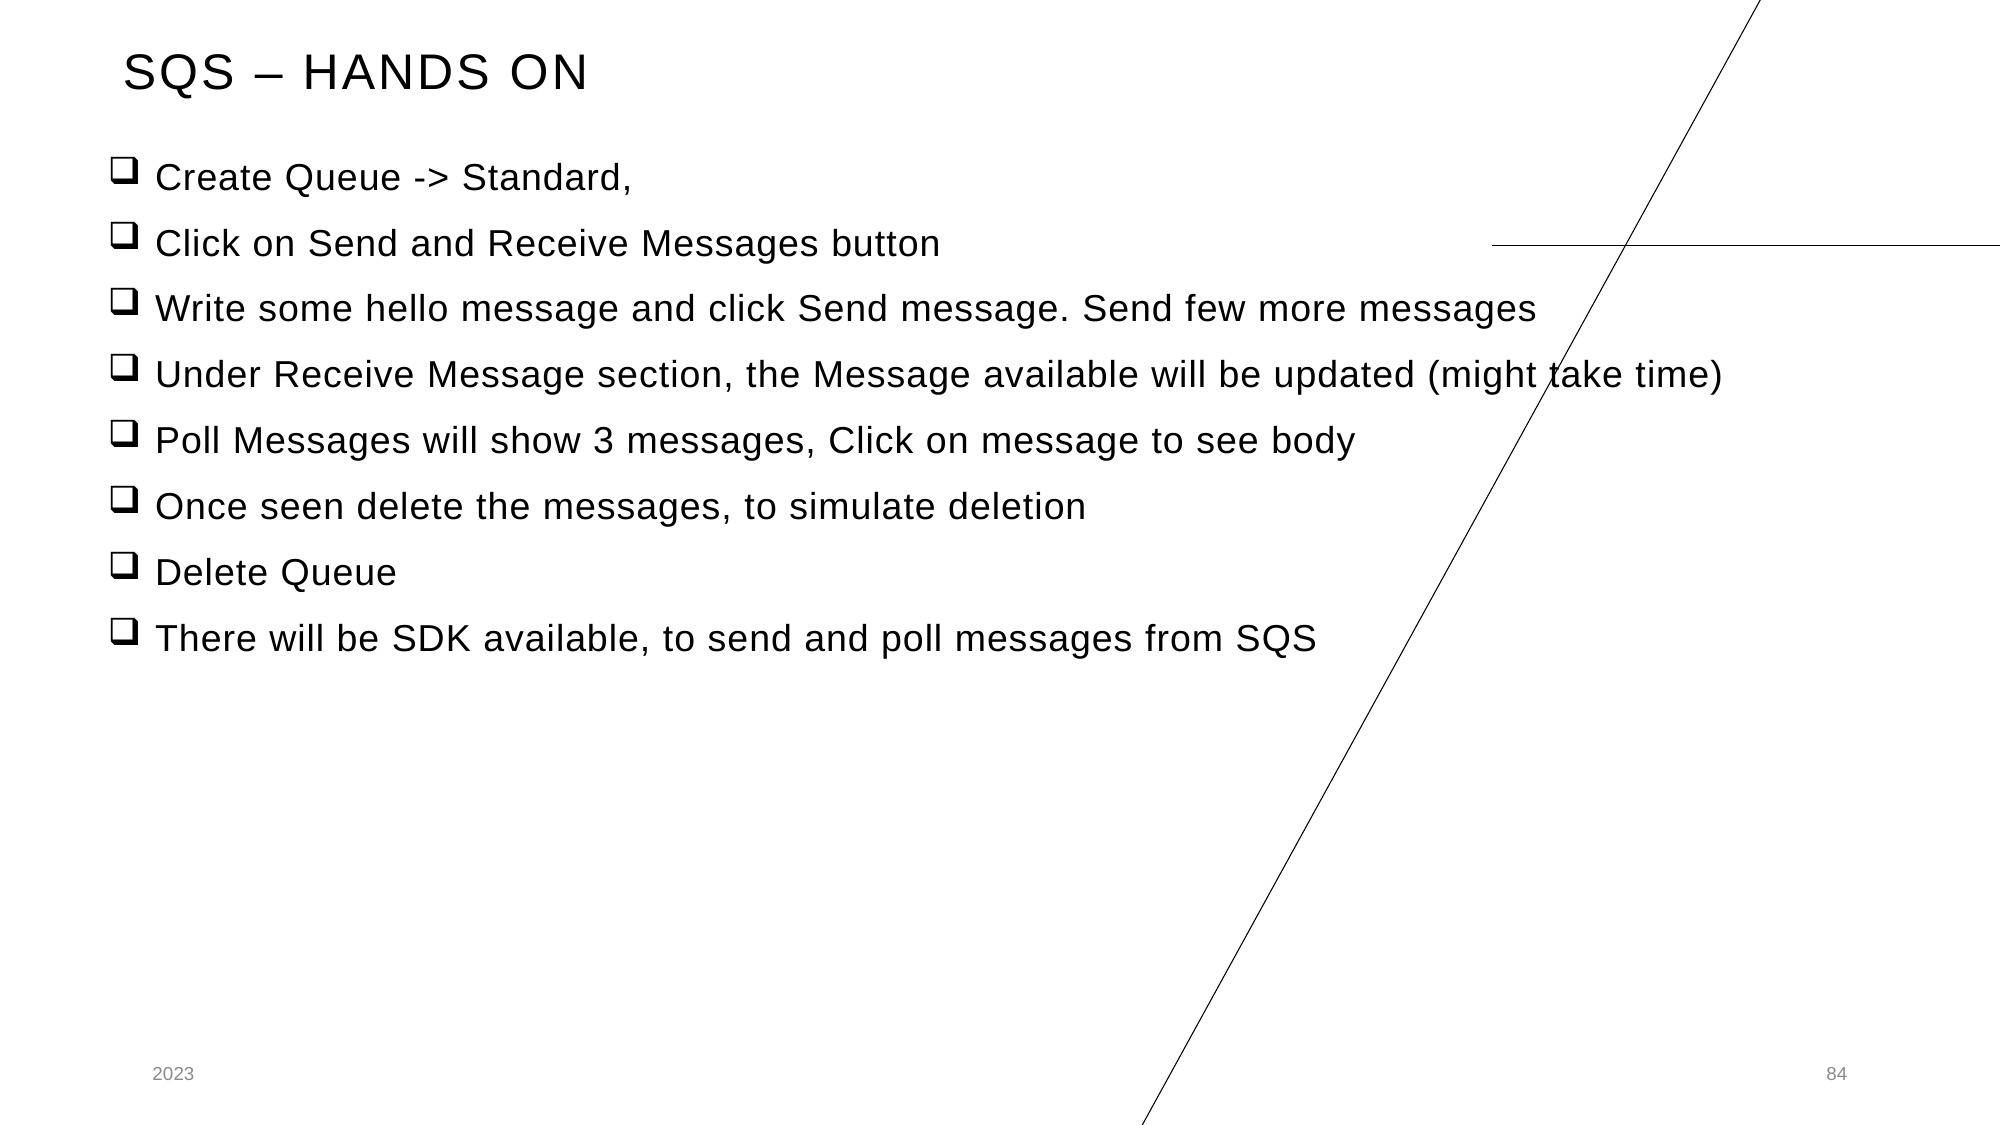

# SQS – hands on
Create Queue -> Standard,
Click on Send and Receive Messages button
Write some hello message and click Send message. Send few more messages
Under Receive Message section, the Message available will be updated (might take time)
Poll Messages will show 3 messages, Click on message to see body
Once seen delete the messages, to simulate deletion
Delete Queue
There will be SDK available, to send and poll messages from SQS

2023
84